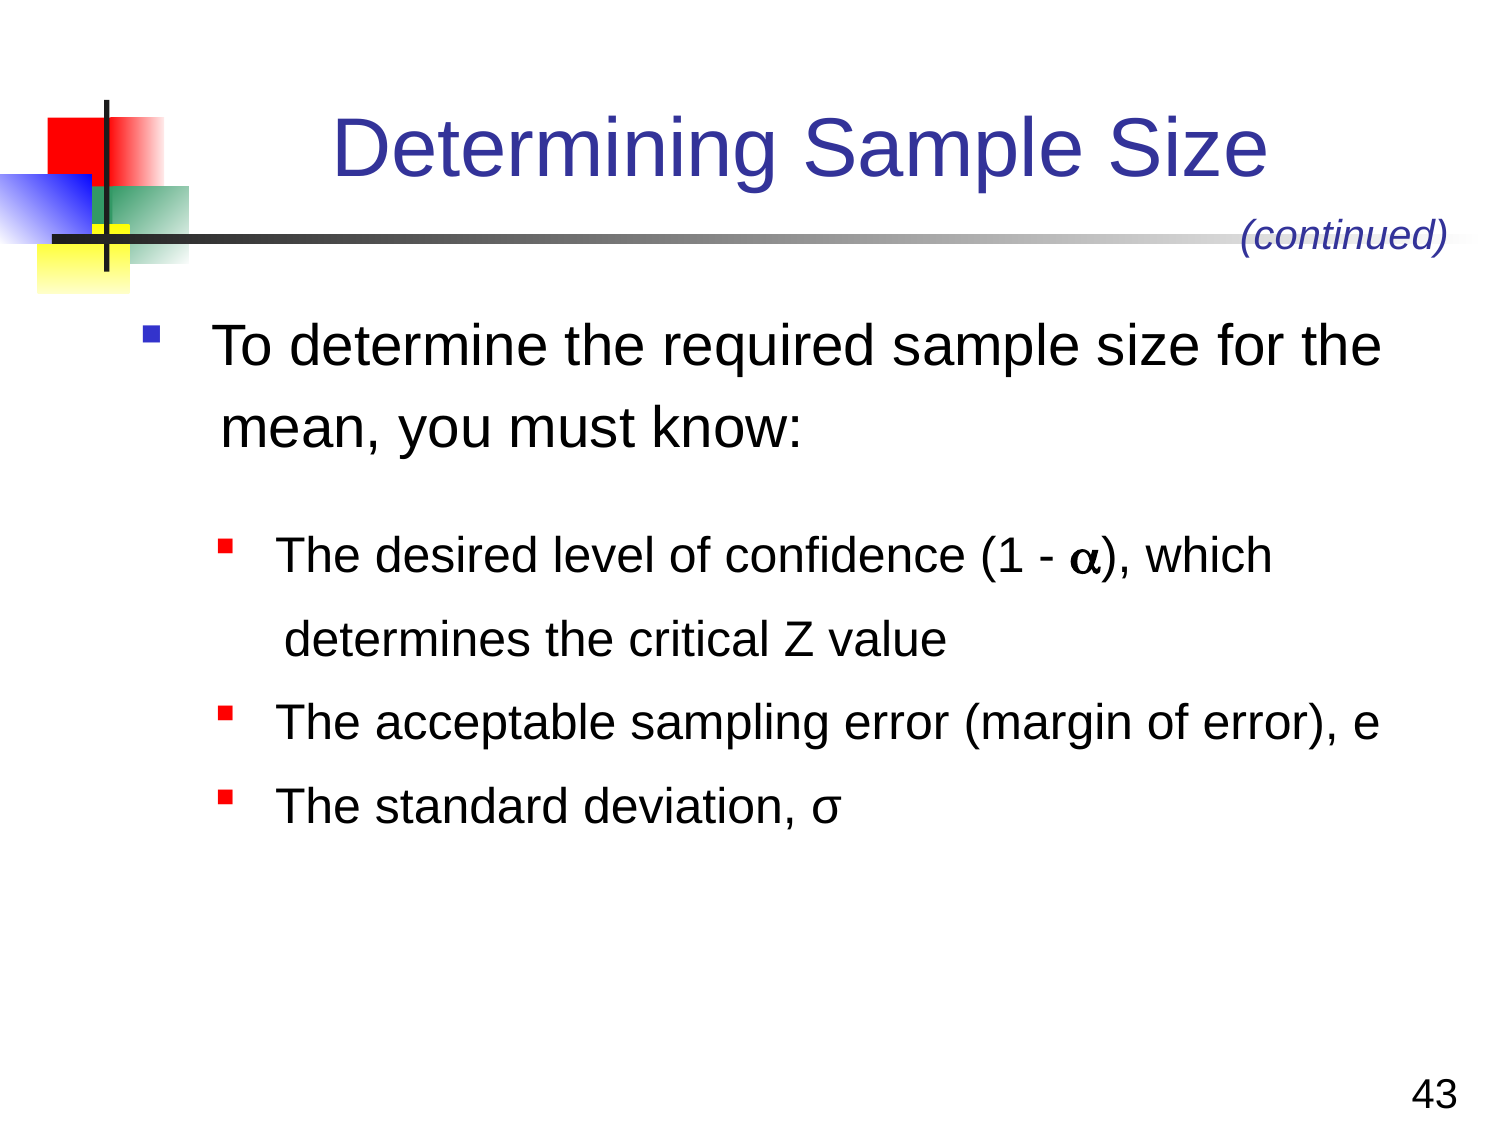

# Determining Sample Size
(continued)
 To determine the required sample size for the
     mean, you must know:

 The desired level of confidence (1 - α), which
     determines the critical Z value
 The acceptable sampling error (margin of error), e
 The standard deviation, σ
43